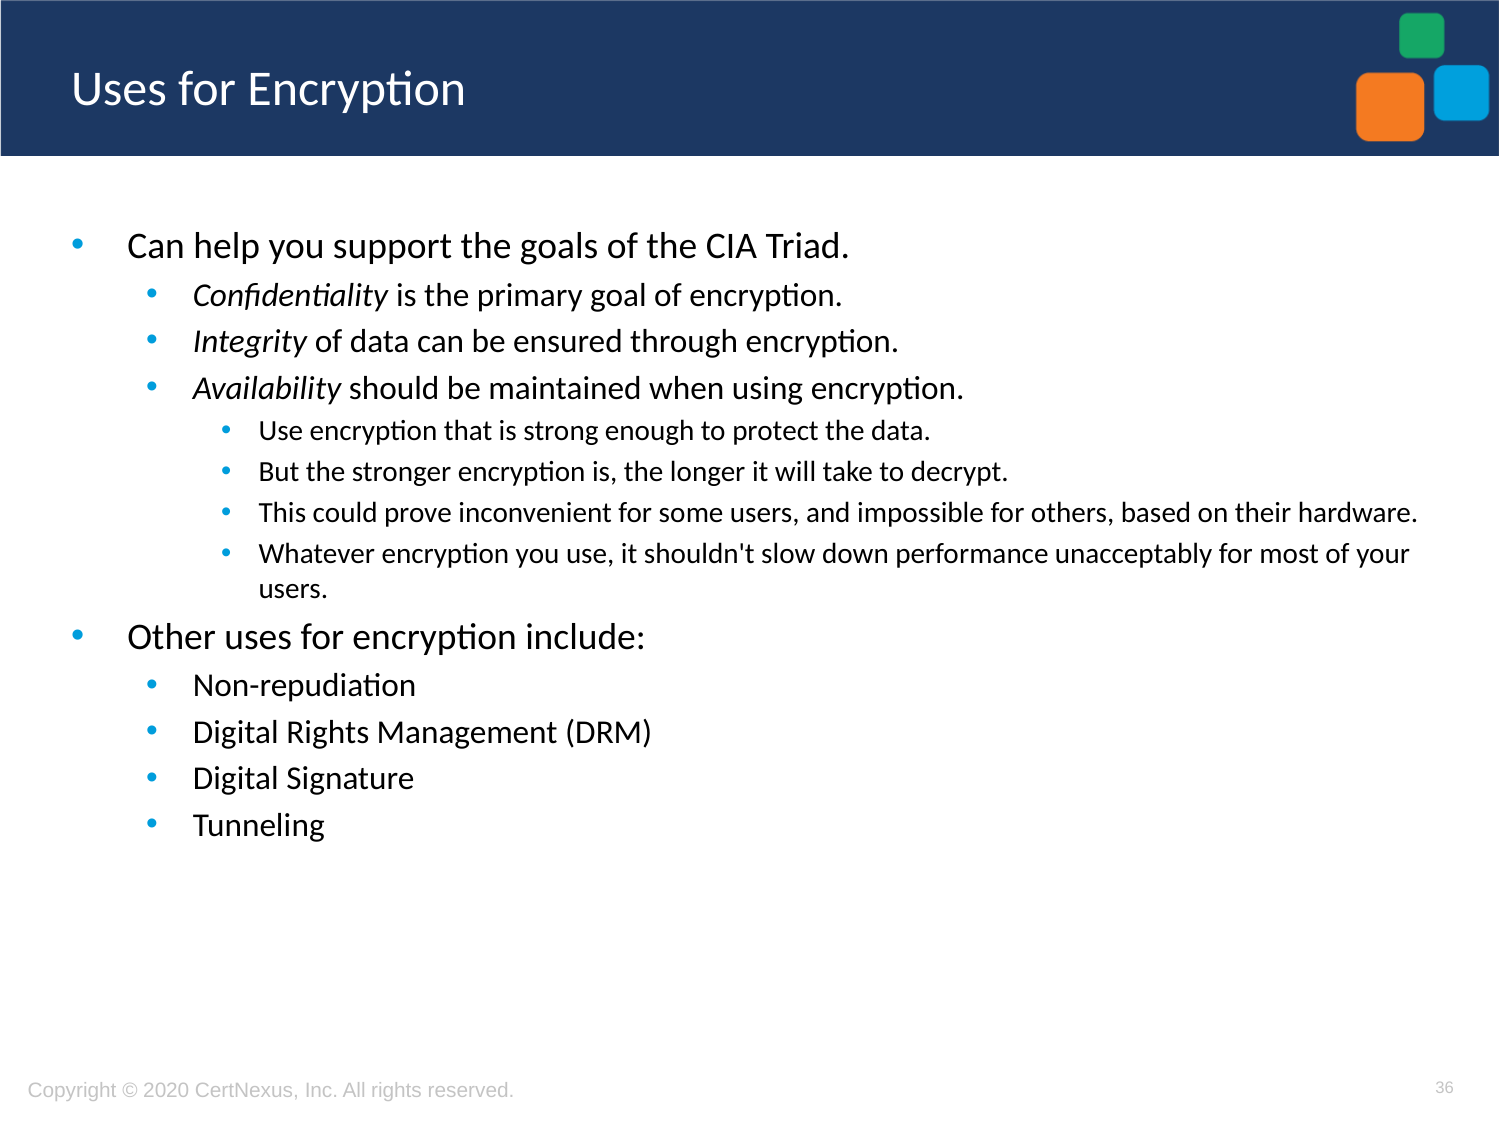

# Uses for Encryption
Can help you support the goals of the CIA Triad.
Confidentiality is the primary goal of encryption.
Integrity of data can be ensured through encryption.
Availability should be maintained when using encryption.
Use encryption that is strong enough to protect the data.
But the stronger encryption is, the longer it will take to decrypt.
This could prove inconvenient for some users, and impossible for others, based on their hardware.
Whatever encryption you use, it shouldn't slow down performance unacceptably for most of your users.
Other uses for encryption include:
Non-repudiation
Digital Rights Management (DRM)
Digital Signature
Tunneling
36